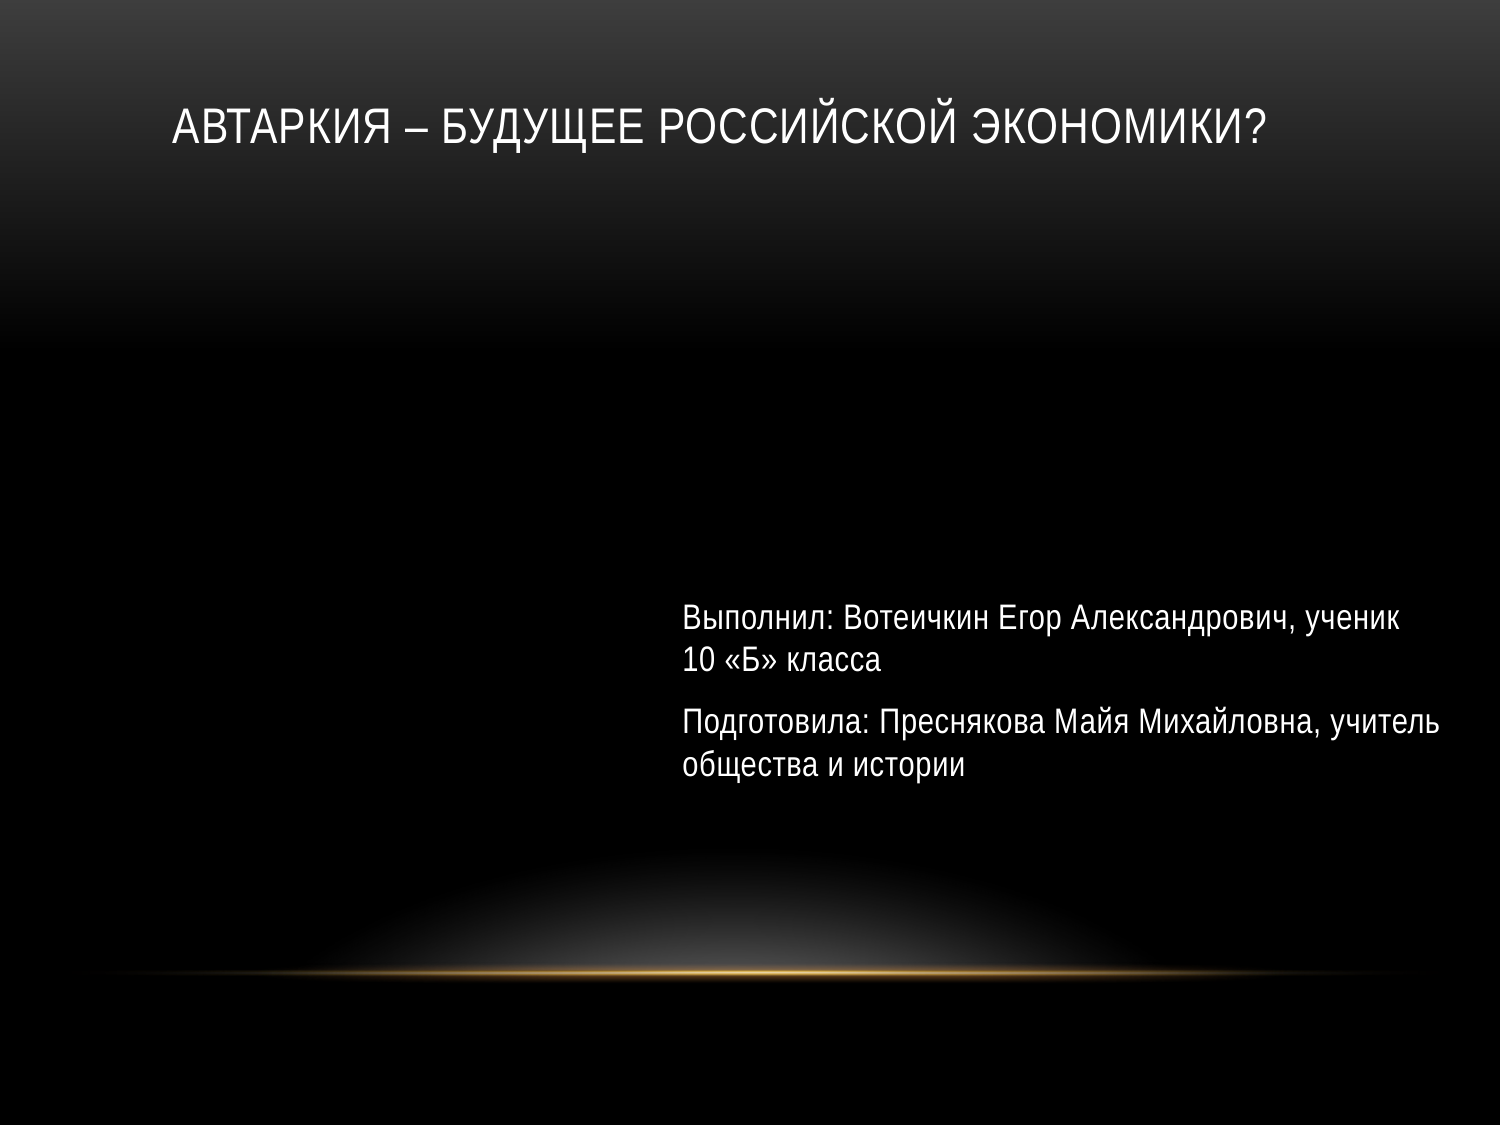

# Автаркия – Будущее российской экономики?
Выполнил: Вотеичкин Егор Александрович, ученик 10 «Б» класса
Подготовила: Преснякова Майя Михайловна, учитель общества и истории